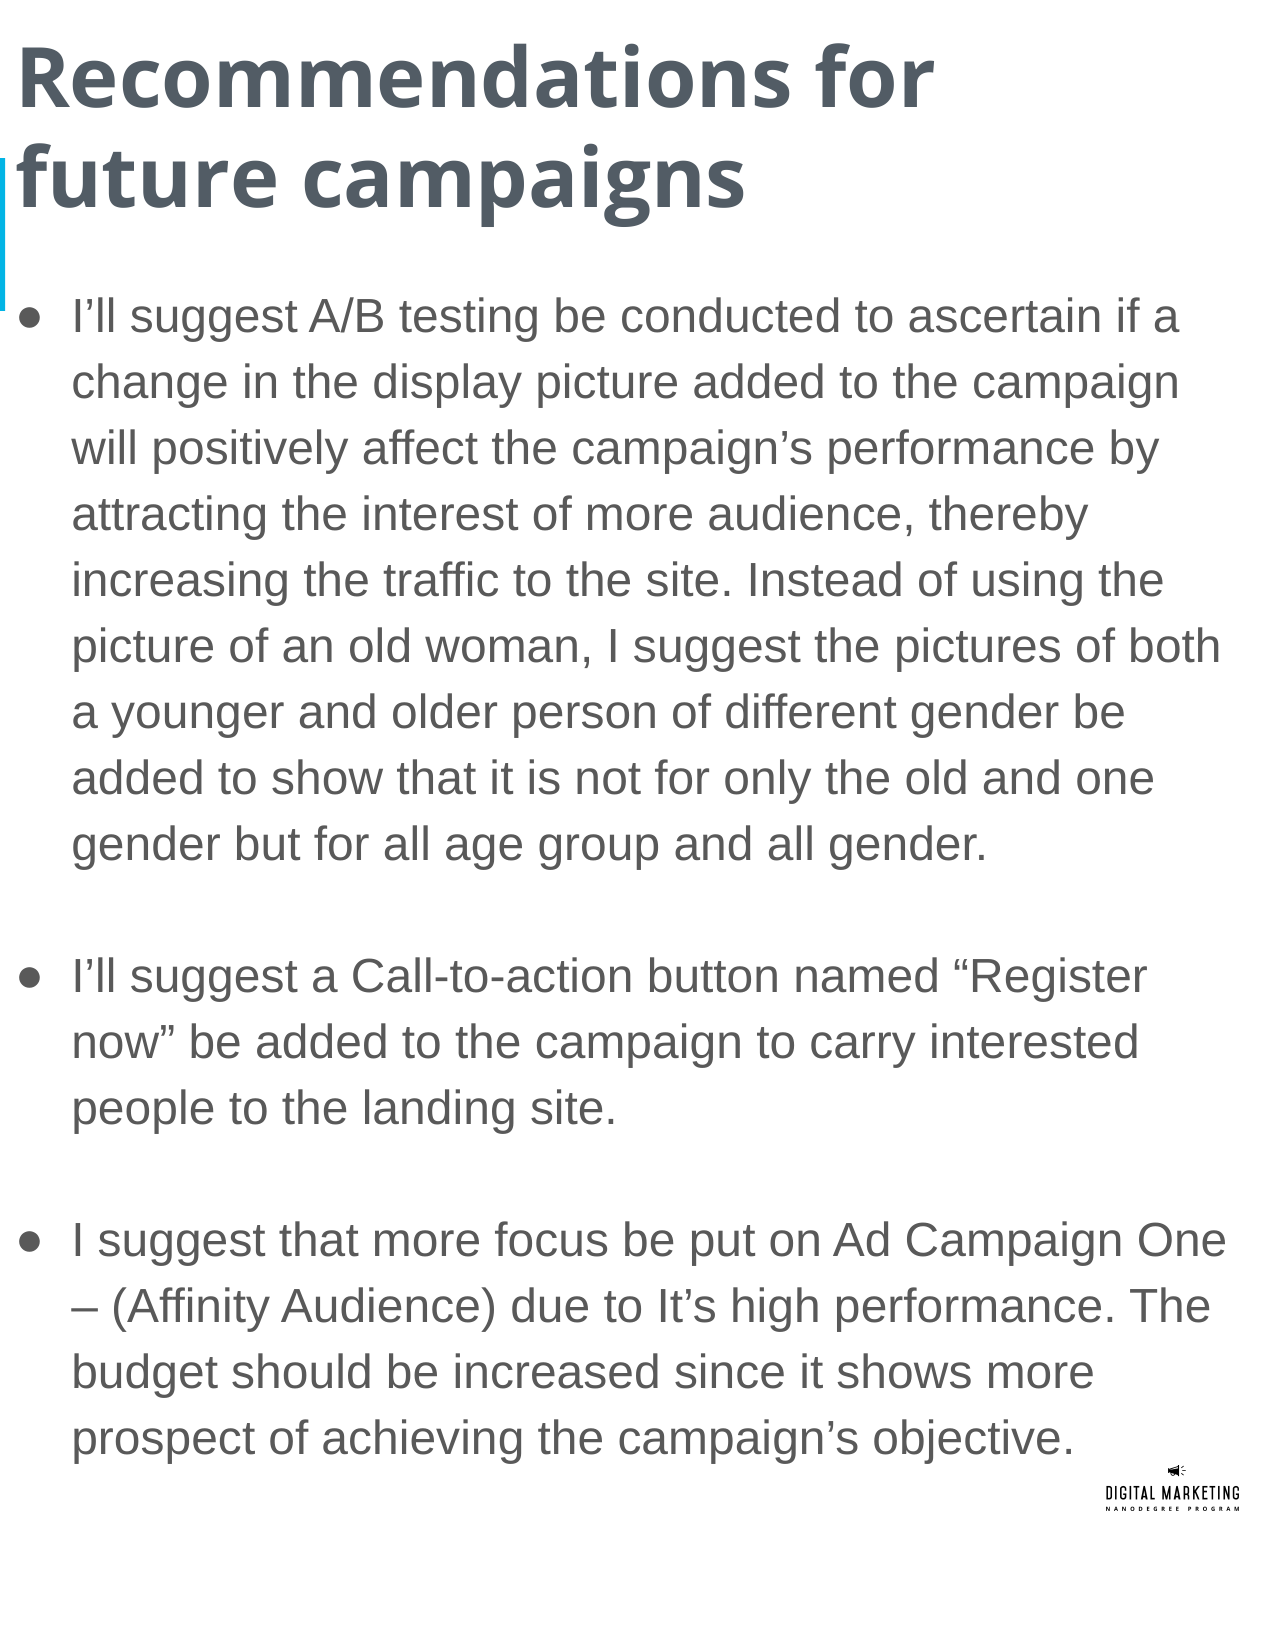

# Recommendations for future campaigns

I’ll suggest A/B testing be conducted to ascertain if a change in the display picture added to the campaign will positively affect the campaign’s performance by attracting the interest of more audience, thereby increasing the traffic to the site. Instead of using the picture of an old woman, I suggest the pictures of both a younger and older person of different gender be added to show that it is not for only the old and one gender but for all age group and all gender.

I’ll suggest a Call-to-action button named “Register now” be added to the campaign to carry interested people to the landing site.

I suggest that more focus be put on Ad Campaign One – (Affinity Audience) due to It’s high performance. The budget should be increased since it shows more prospect of achieving the campaign’s objective.